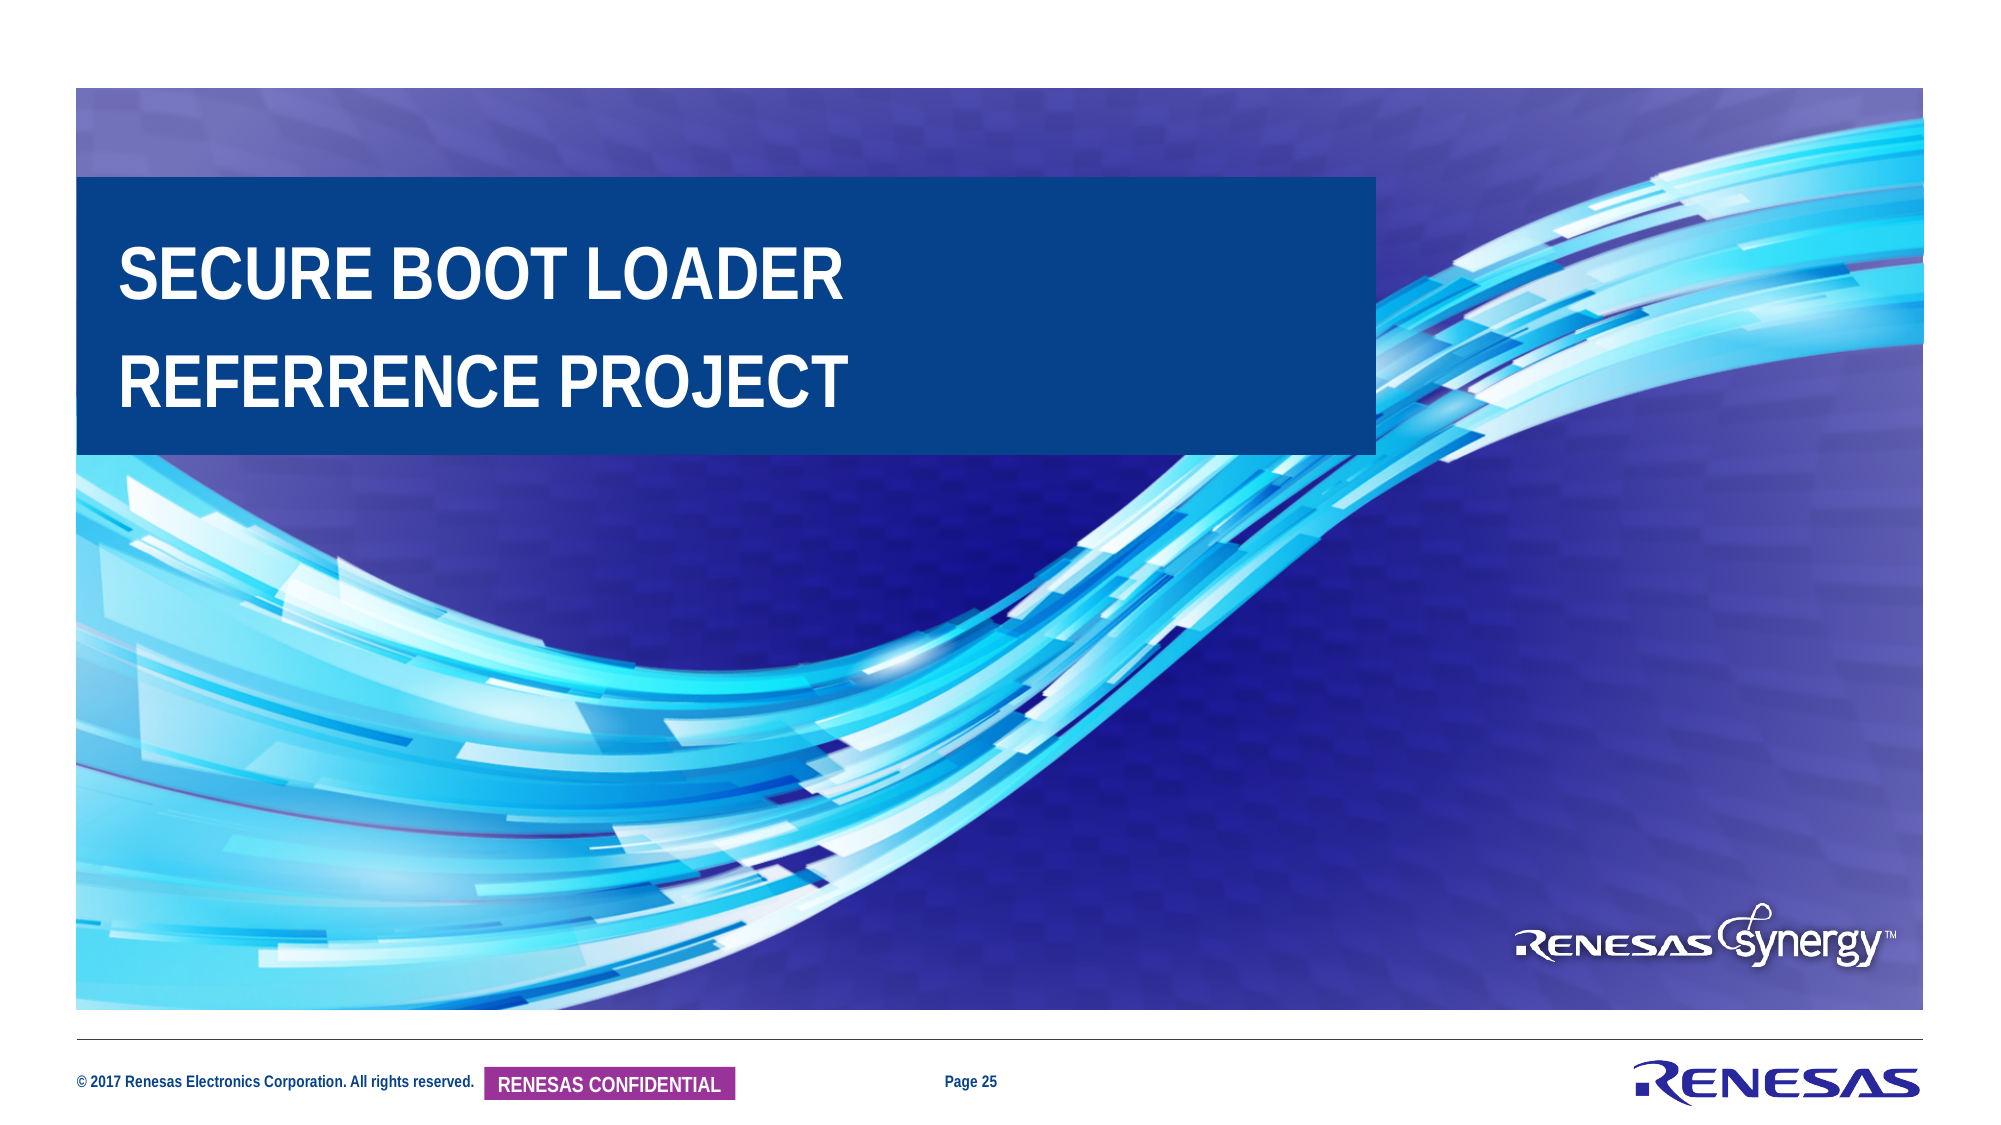

Secure boot loader
referrence project
Page 25